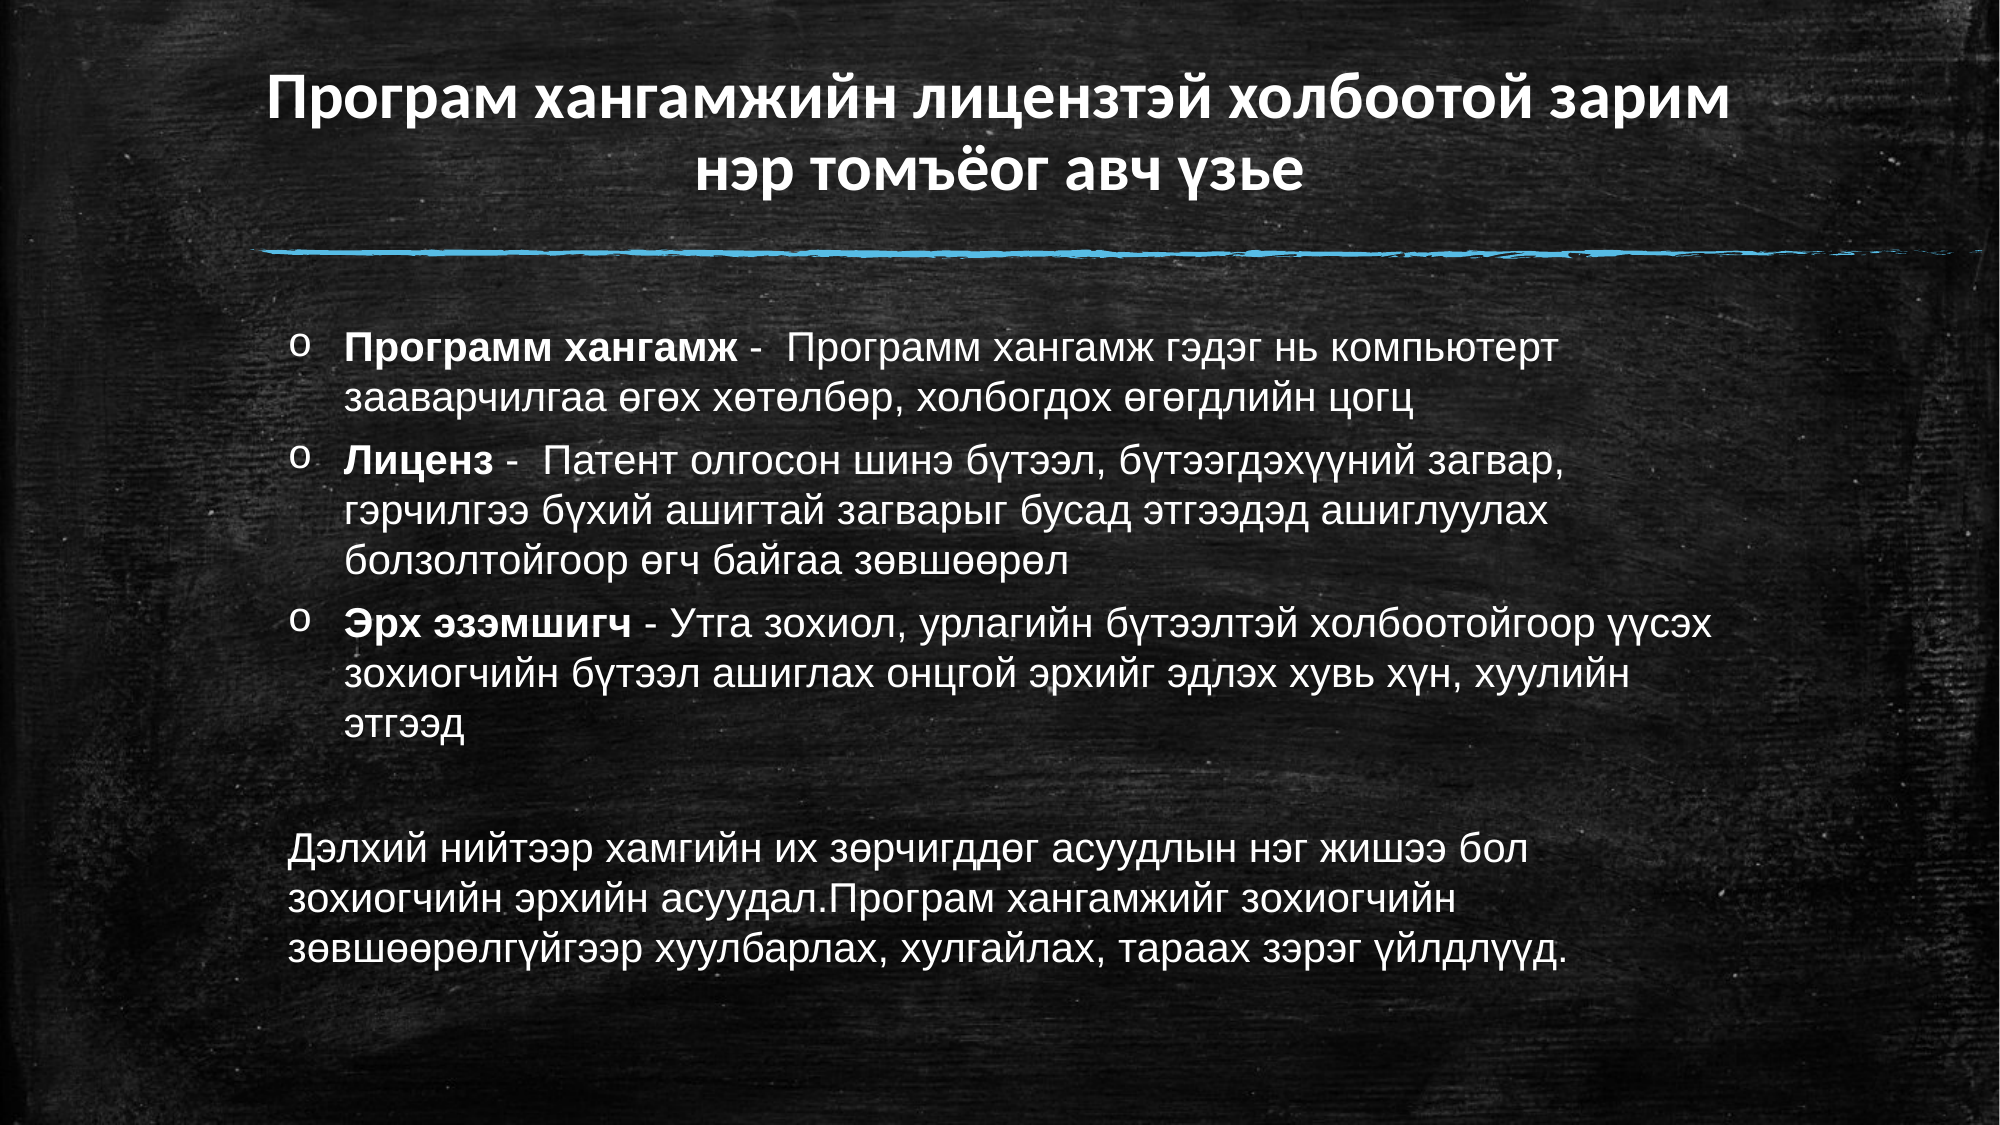

# Програм хангамжийн лицензтэй холбоотой зарим нэр томъёог авч үзье
Программ хангамж -  Программ хангамж гэдэг нь компьютерт зааварчилгаа өгөх хөтөлбөр, холбогдох өгөгдлийн цогц
Лиценз -  Патент олгосон шинэ бүтээл, бүтээгдэхүүний загвар, гэрчилгээ бүхий ашигтай загварыг бусад этгээдэд ашиглуулах болзолтойгоор өгч байгаа зөвшөөрөл
Эрх эзэмшигч - Утга зохиол, урлагийн бүтээлтэй холбоотойгоор үүсэх зохиогчийн бүтээл ашиглах онцгой эрхийг эдлэх хувь хүн, хуулийн этгээд

Дэлхий нийтээр хамгийн их зөрчигддөг асуудлын нэг жишээ бол зохиогчийн эрхийн асуудал.Програм хангамжийг зохиогчийн зөвшөөрөлгүйгээр хуулбарлах, хулгайлах, тараах зэрэг үйлдлүүд.